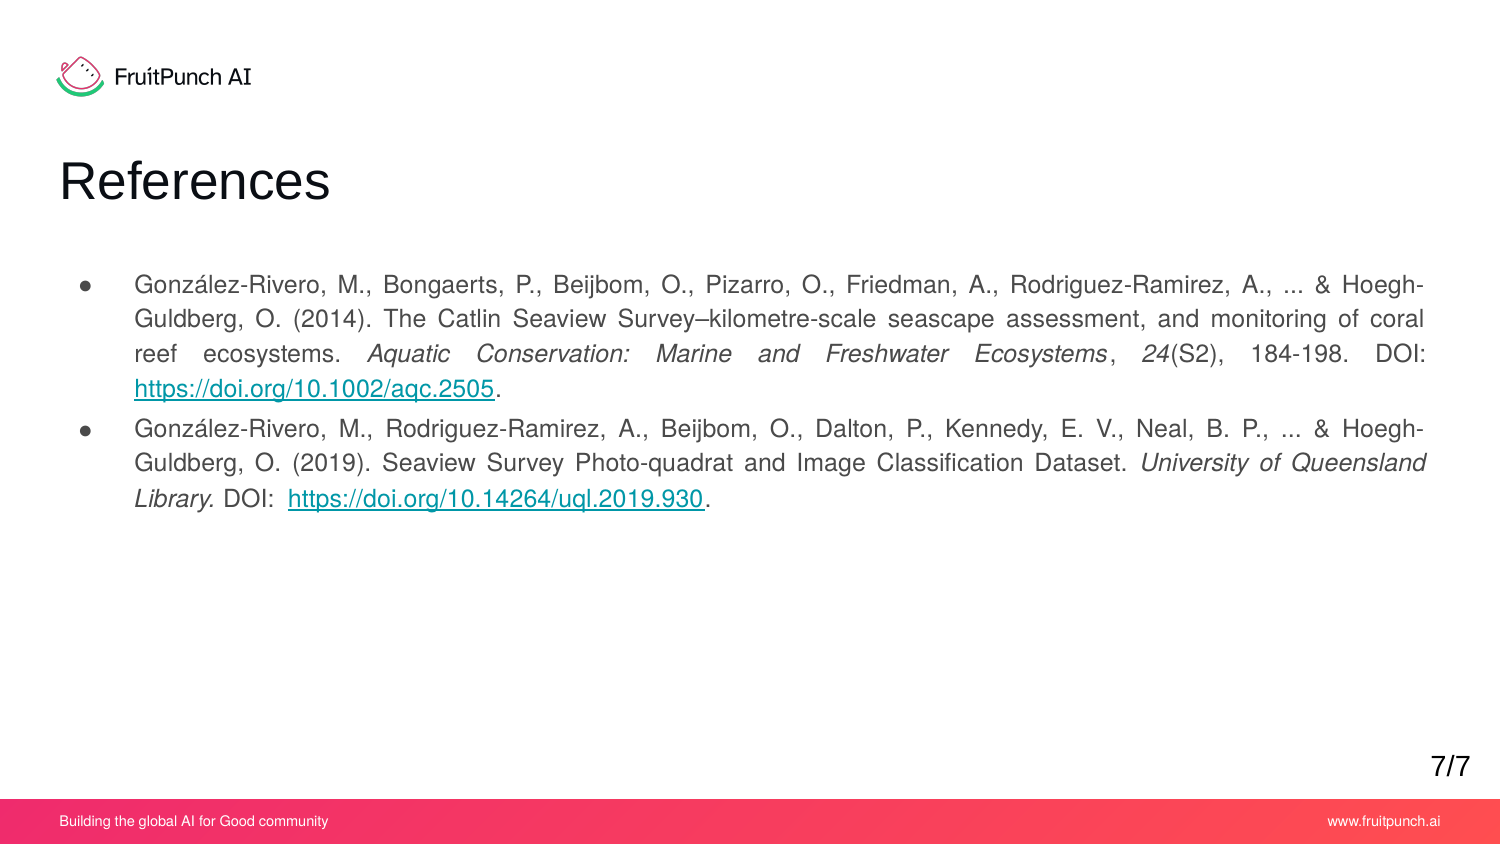

# References
González‐Rivero, M., Bongaerts, P., Beijbom, O., Pizarro, O., Friedman, A., Rodriguez‐Ramirez, A., ... & Hoegh‐Guldberg, O. (2014). The Catlin Seaview Survey–kilometre‐scale seascape assessment, and monitoring of coral reef ecosystems. Aquatic Conservation: Marine and Freshwater Ecosystems, 24(S2), 184-198. DOI: https://doi.org/10.1002/aqc.2505.
González-Rivero, M., Rodriguez-Ramirez, A., Beijbom, O., Dalton, P., Kennedy, E. V., Neal, B. P., ... & Hoegh-Guldberg, O. (2019). Seaview Survey Photo-quadrat and Image Classification Dataset. University of Queensland Library. DOI:  https://doi.org/10.14264/uql.2019.930.

7/7